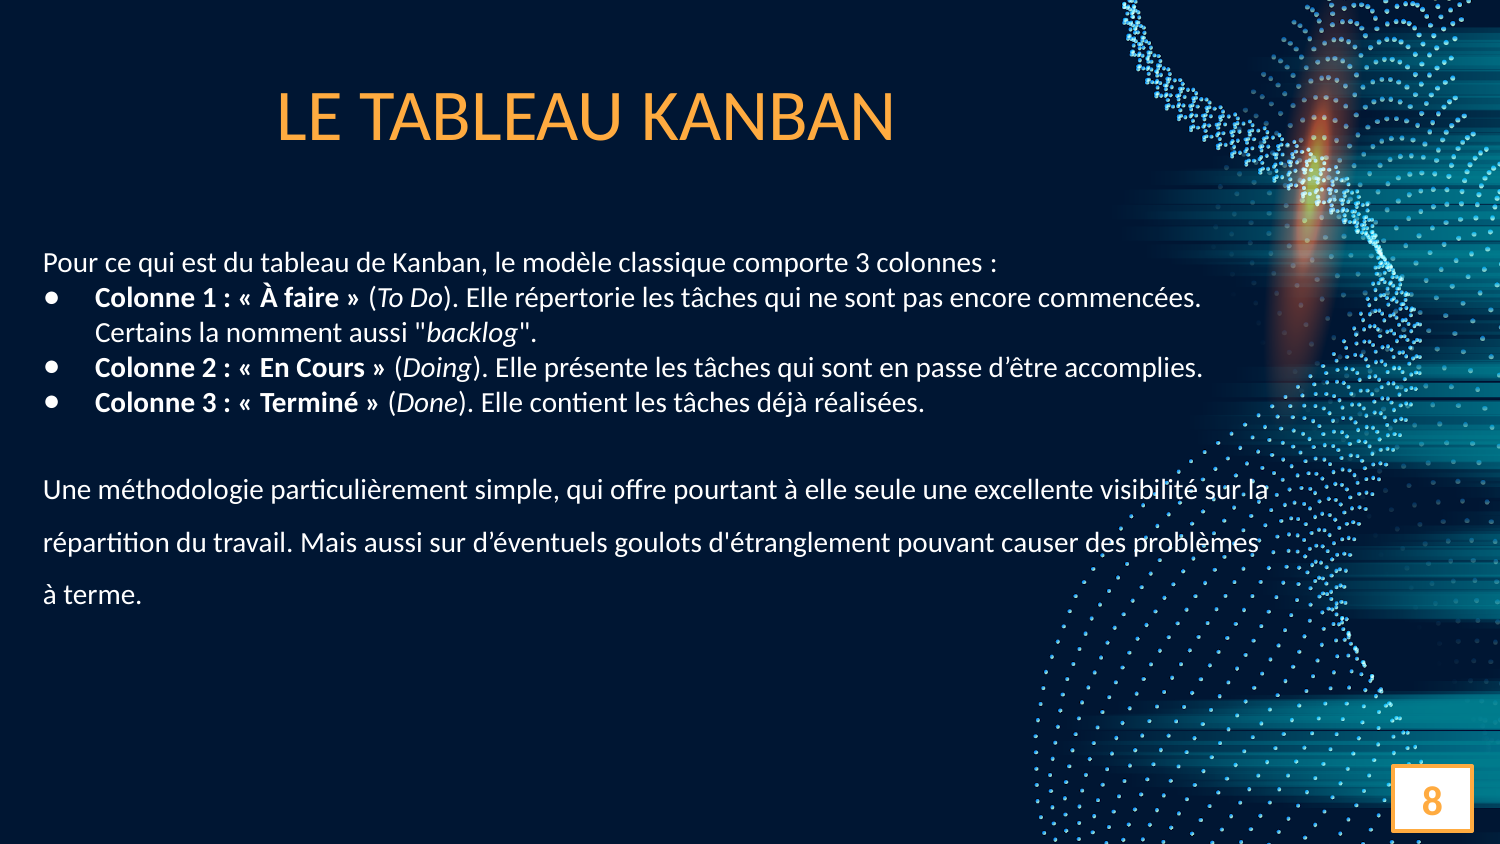

LE TABLEAU KANBAN

Pour ce qui est du tableau de Kanban, le modèle classique comporte 3 colonnes :
Colonne 1 : « À faire » (To Do). Elle répertorie les tâches qui ne sont pas encore commencées. Certains la nomment aussi "backlog".
Colonne 2 : « En Cours » (Doing). Elle présente les tâches qui sont en passe d’être accomplies.
Colonne 3 : « Terminé » (Done). Elle contient les tâches déjà réalisées.

Une méthodologie particulièrement simple, qui offre pourtant à elle seule une excellente visibilité sur la répartition du travail. Mais aussi sur d’éventuels goulots d'étranglement pouvant causer des problèmes à terme.
8